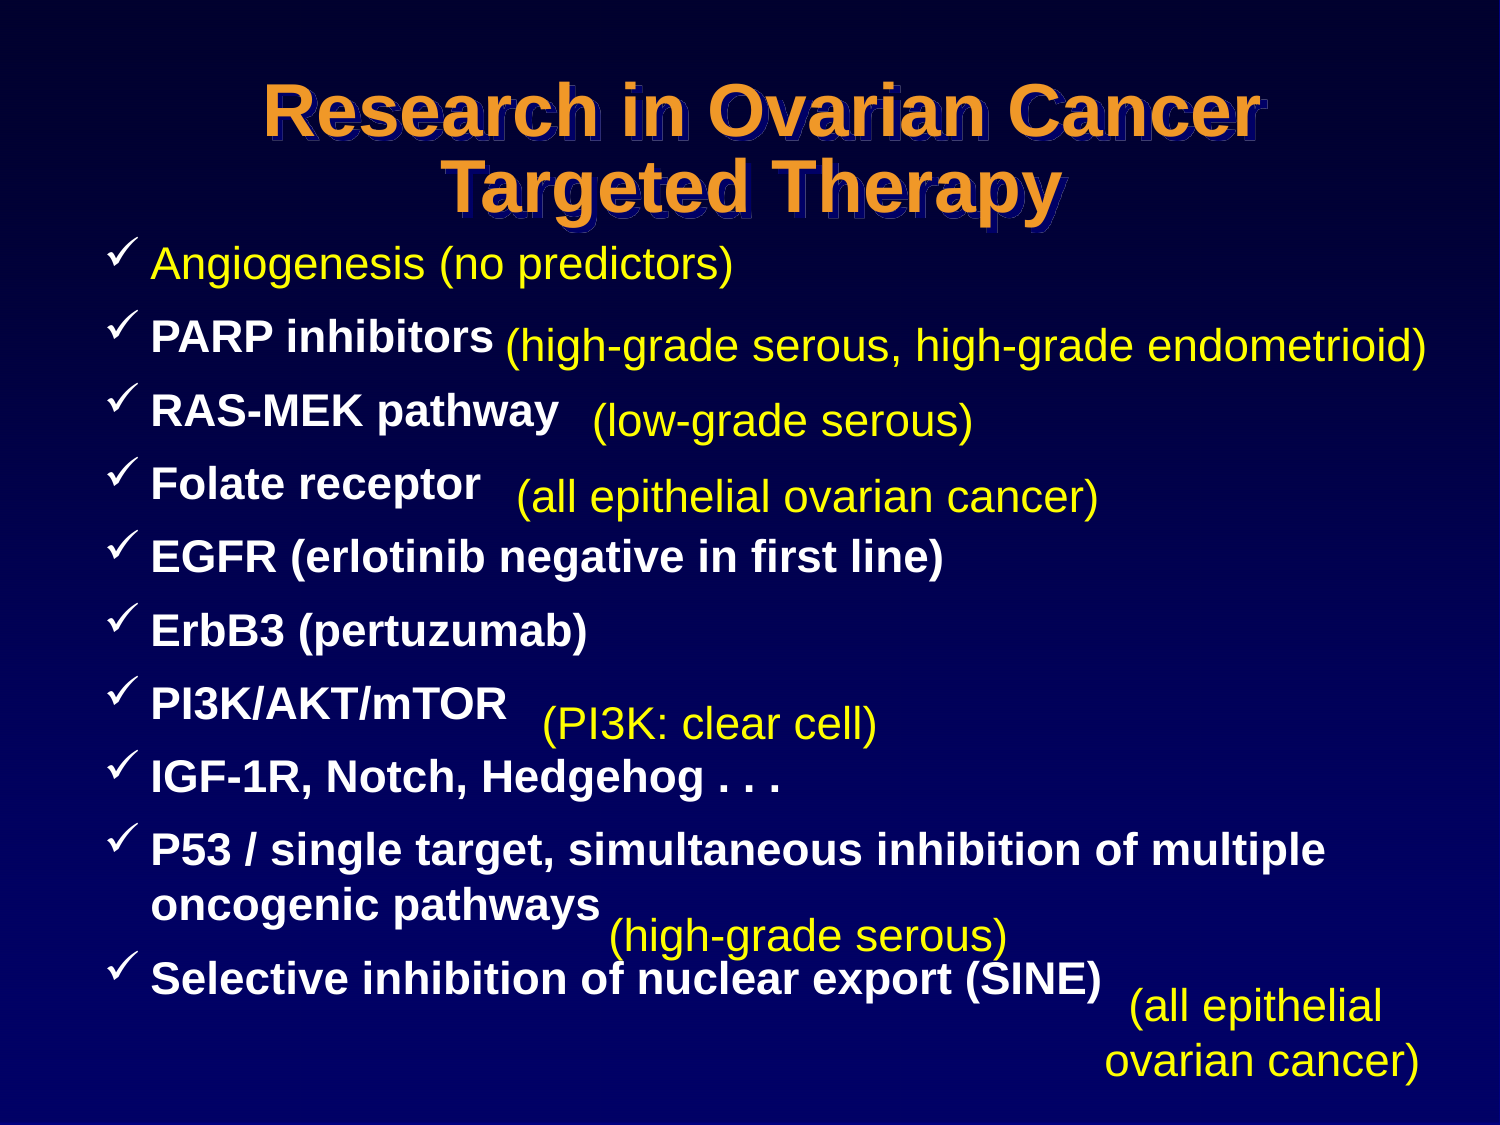

# Research in Ovarian Cancer Targeted Therapy
Angiogenesis (no predictors)
PARP inhibitors
RAS-MEK pathway
Folate receptor
EGFR (erlotinib negative in first line)
ErbB3 (pertuzumab)
PI3K/AKT/mTOR
IGF-1R, Notch, Hedgehog . . .
P53 / single target, simultaneous inhibition of multiple oncogenic pathways
Selective inhibition of nuclear export (SINE)
(high-grade serous, high-grade endometrioid)

(low-grade serous)

(all epithelial ovarian cancer)

(PI3K: clear cell)

(high-grade serous)

(all epithelial
ovarian cancer)